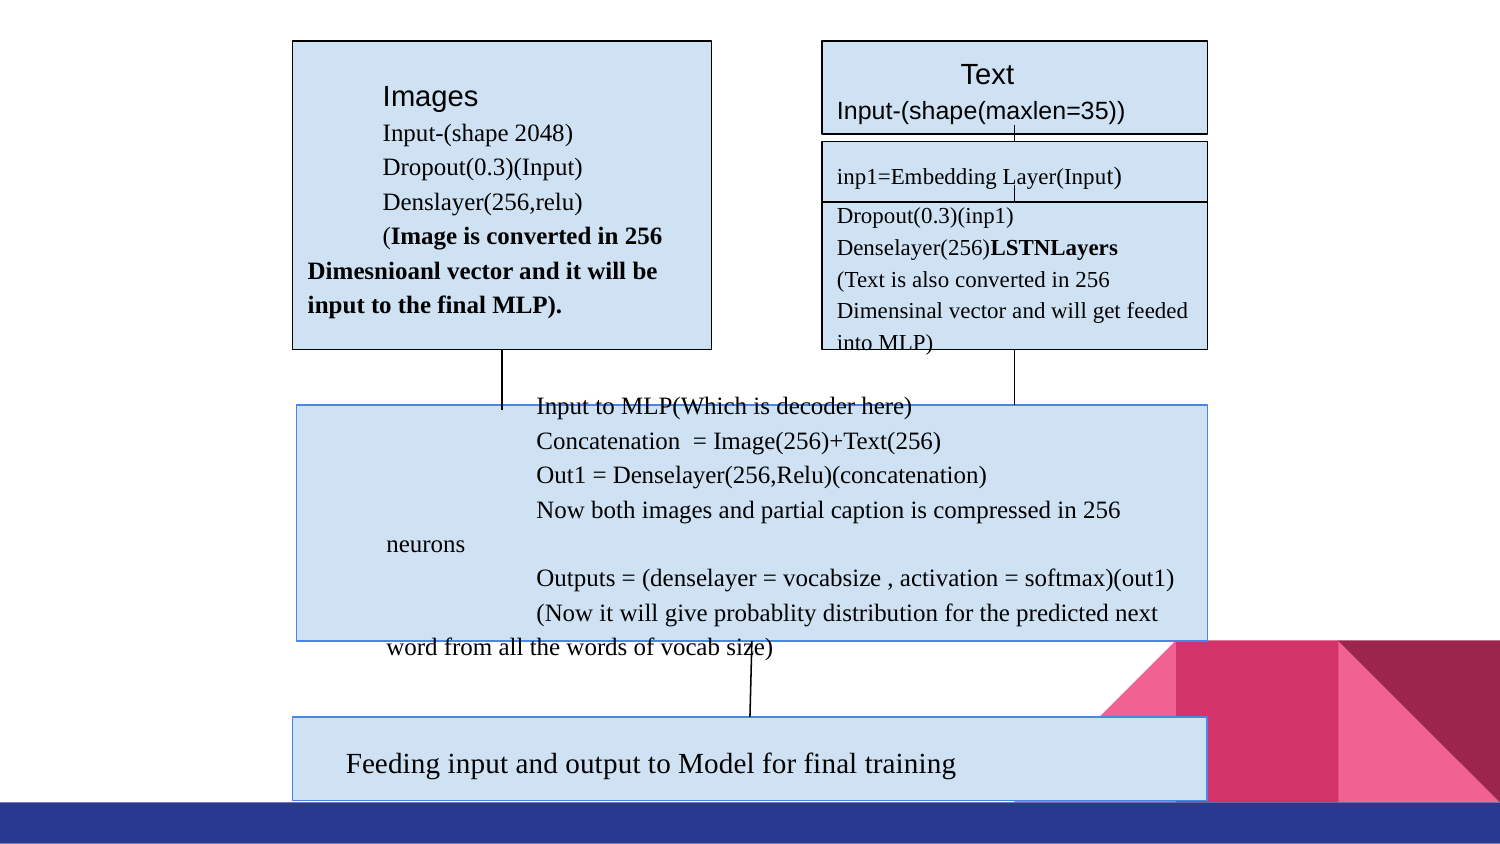

Images
Input-(shape 2048)
Dropout(0.3)(Input)
Denslayer(256,relu)
(Image is converted in 256 Dimesnioanl vector and it will be input to the final MLP).

               Text
Input-(shape(maxlen=35))
inp1=Embedding Layer(Input)
Dropout(0.3)(inp1)
Denselayer(256)LSTNLayers
(Text is also converted in 256 Dimensinal vector and will get feeded into MLP)
Input to MLP(Which is decoder here)
Concatenation  = Image(256)+Text(256)
Out1 = Denselayer(256,Relu)(concatenation)
Now both images and partial caption is compressed in 256 neurons
Outputs = (denselayer = vocabsize , activation = softmax)(out1)
(Now it will give probablity distribution for the predicted next word from all the words of vocab size)
     Feeding input and output to Model for final training